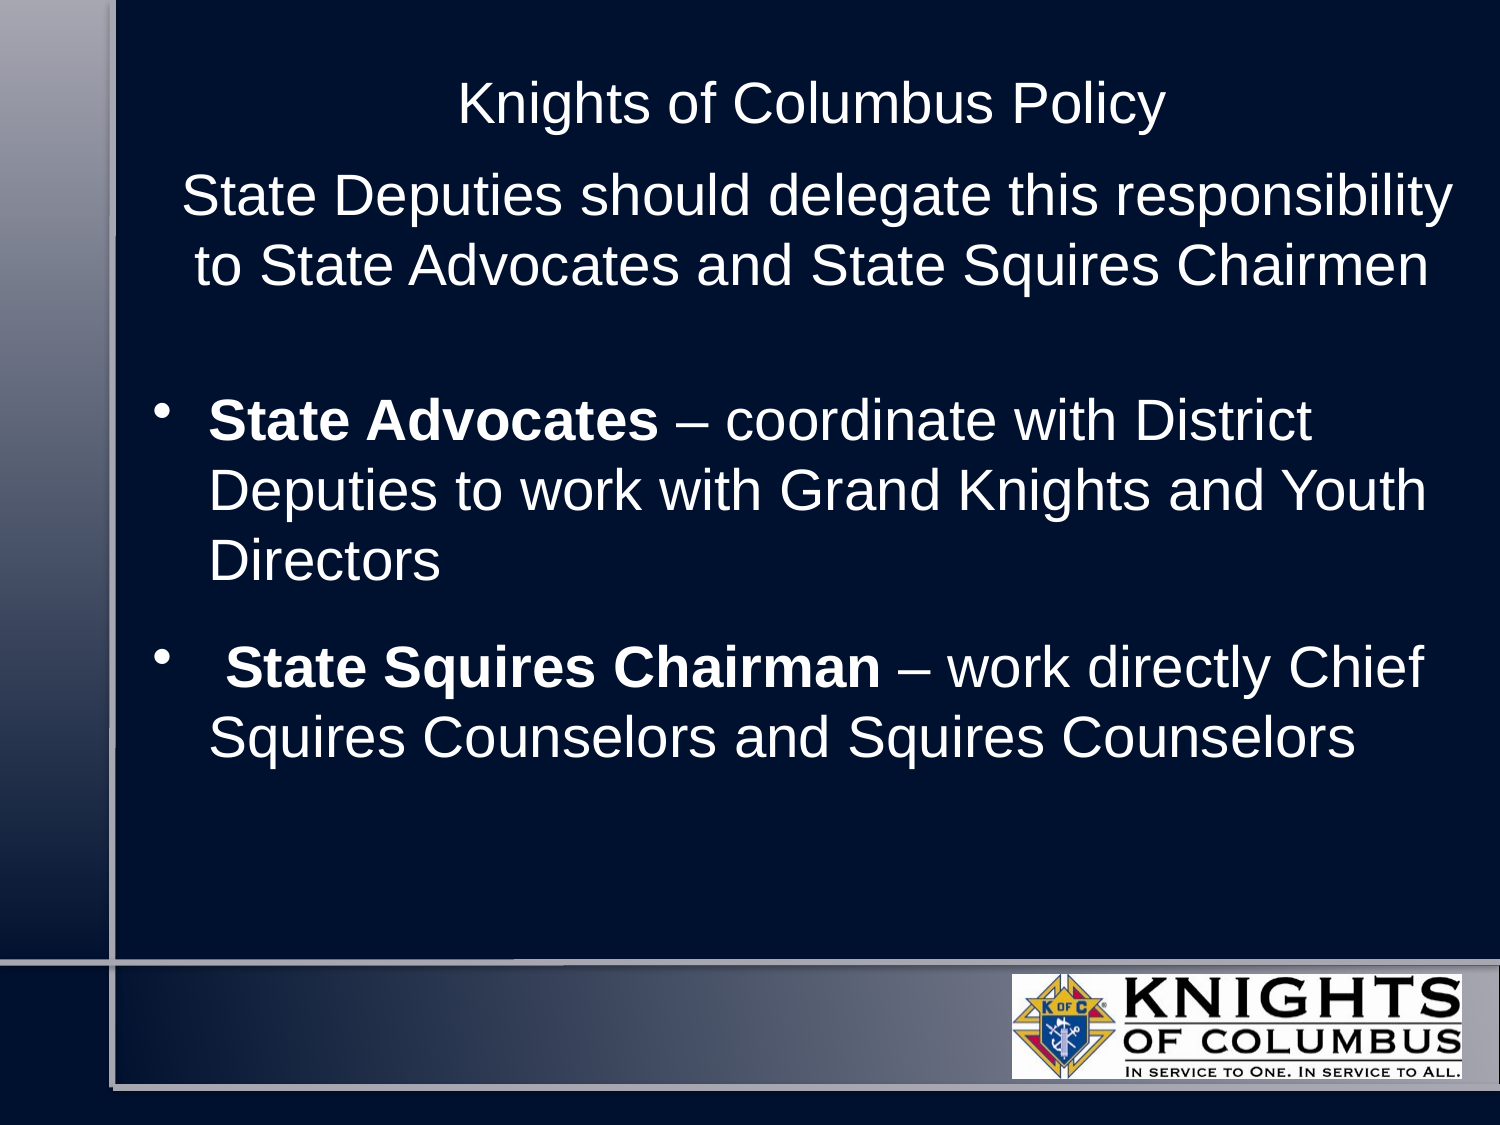

# Knights of Columbus Policy
 State Deputies should delegate this responsibility to State Advocates and State Squires Chairmen

State Advocates – coordinate with District Deputies to work with Grand Knights and Youth Directors
 State Squires Chairman – work directly Chief Squires Counselors and Squires Counselors